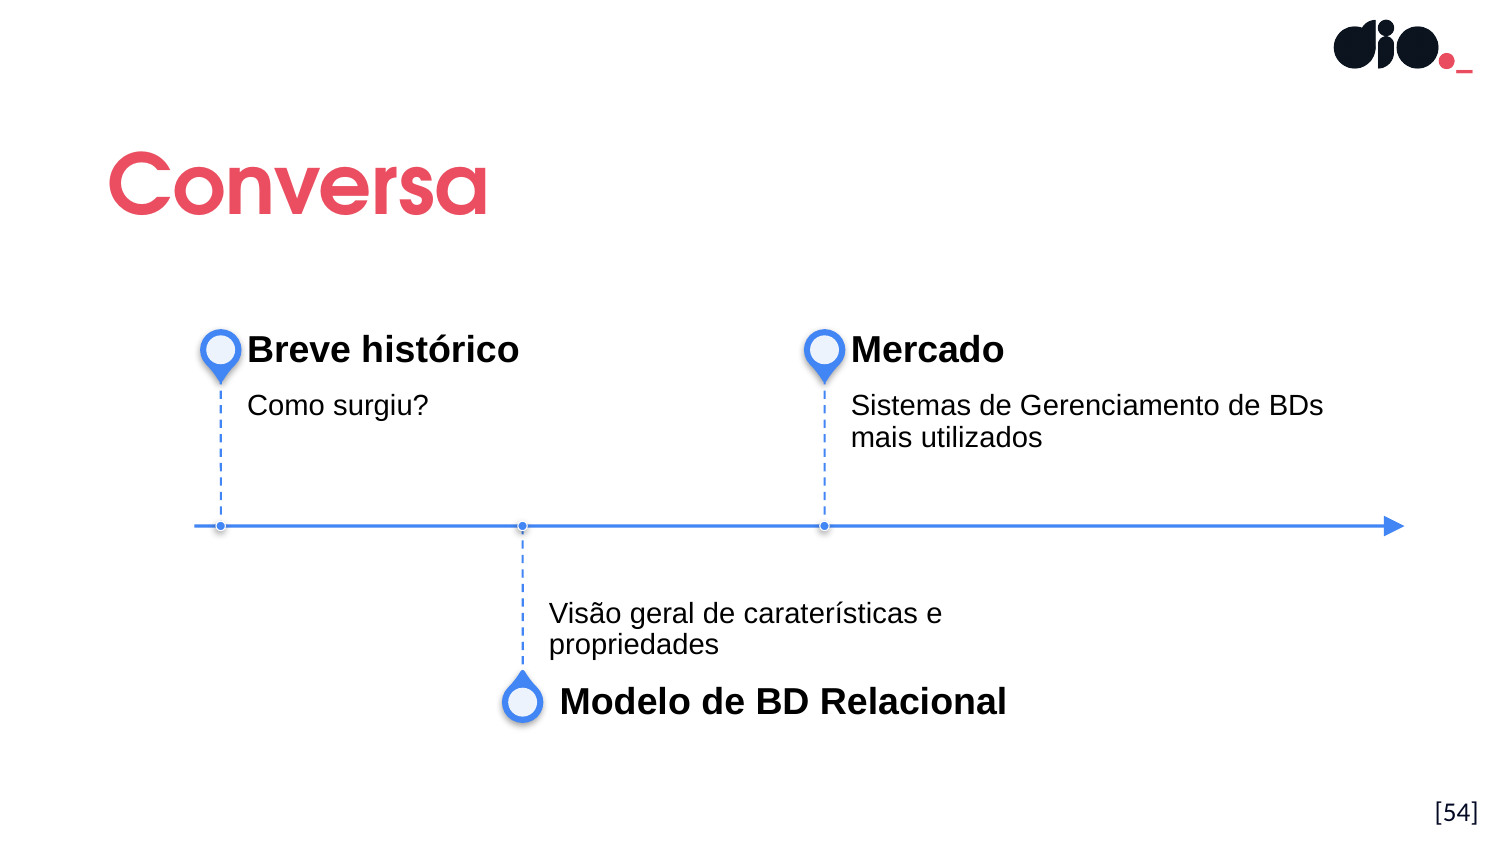

Conversa
Como surgiu?
Breve histórico
Visão geral de caraterísticas e propriedades
 Modelo de BD Relacional
Sistemas de Gerenciamento de BDs mais utilizados
Mercado
[54]